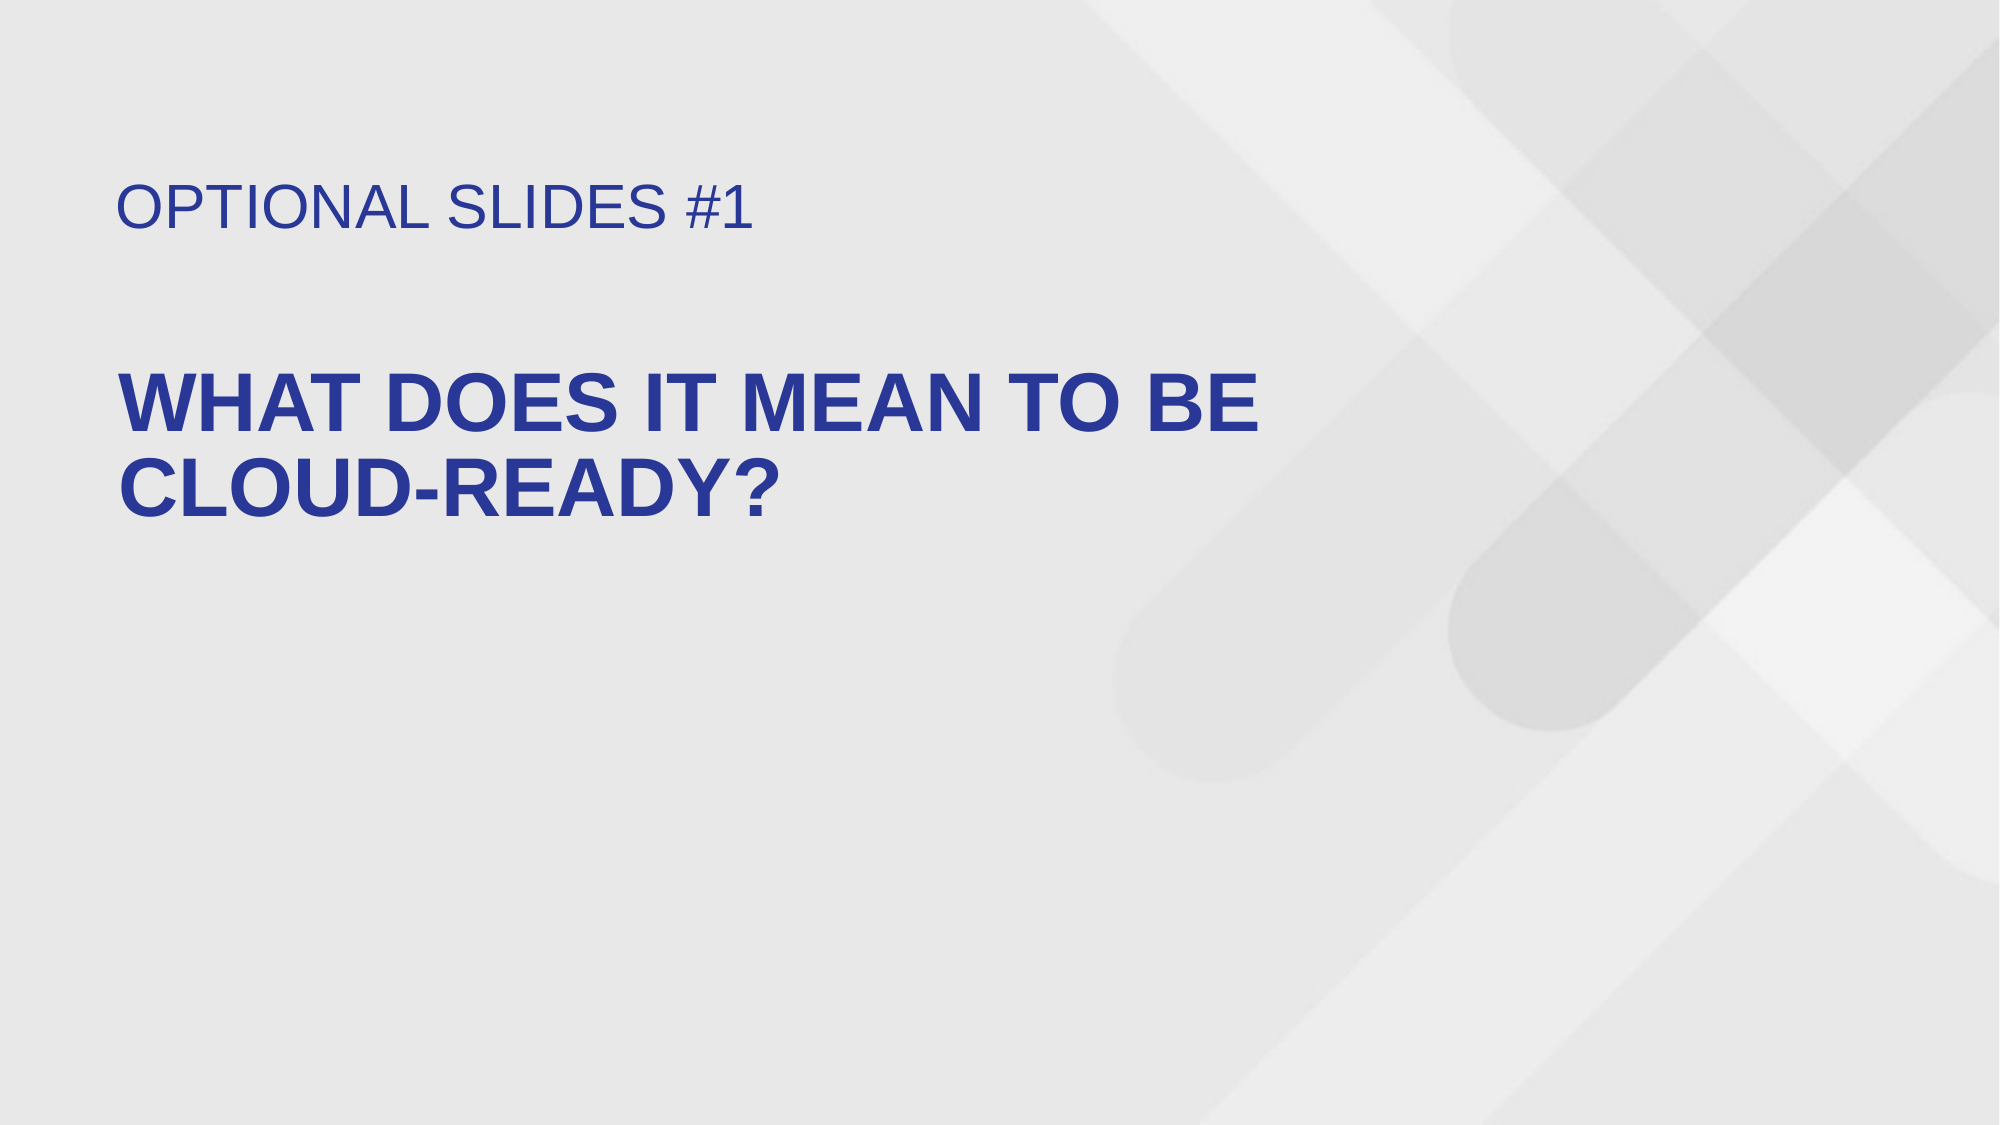

Optional slides #1
What does it mean to be cloud-ready?